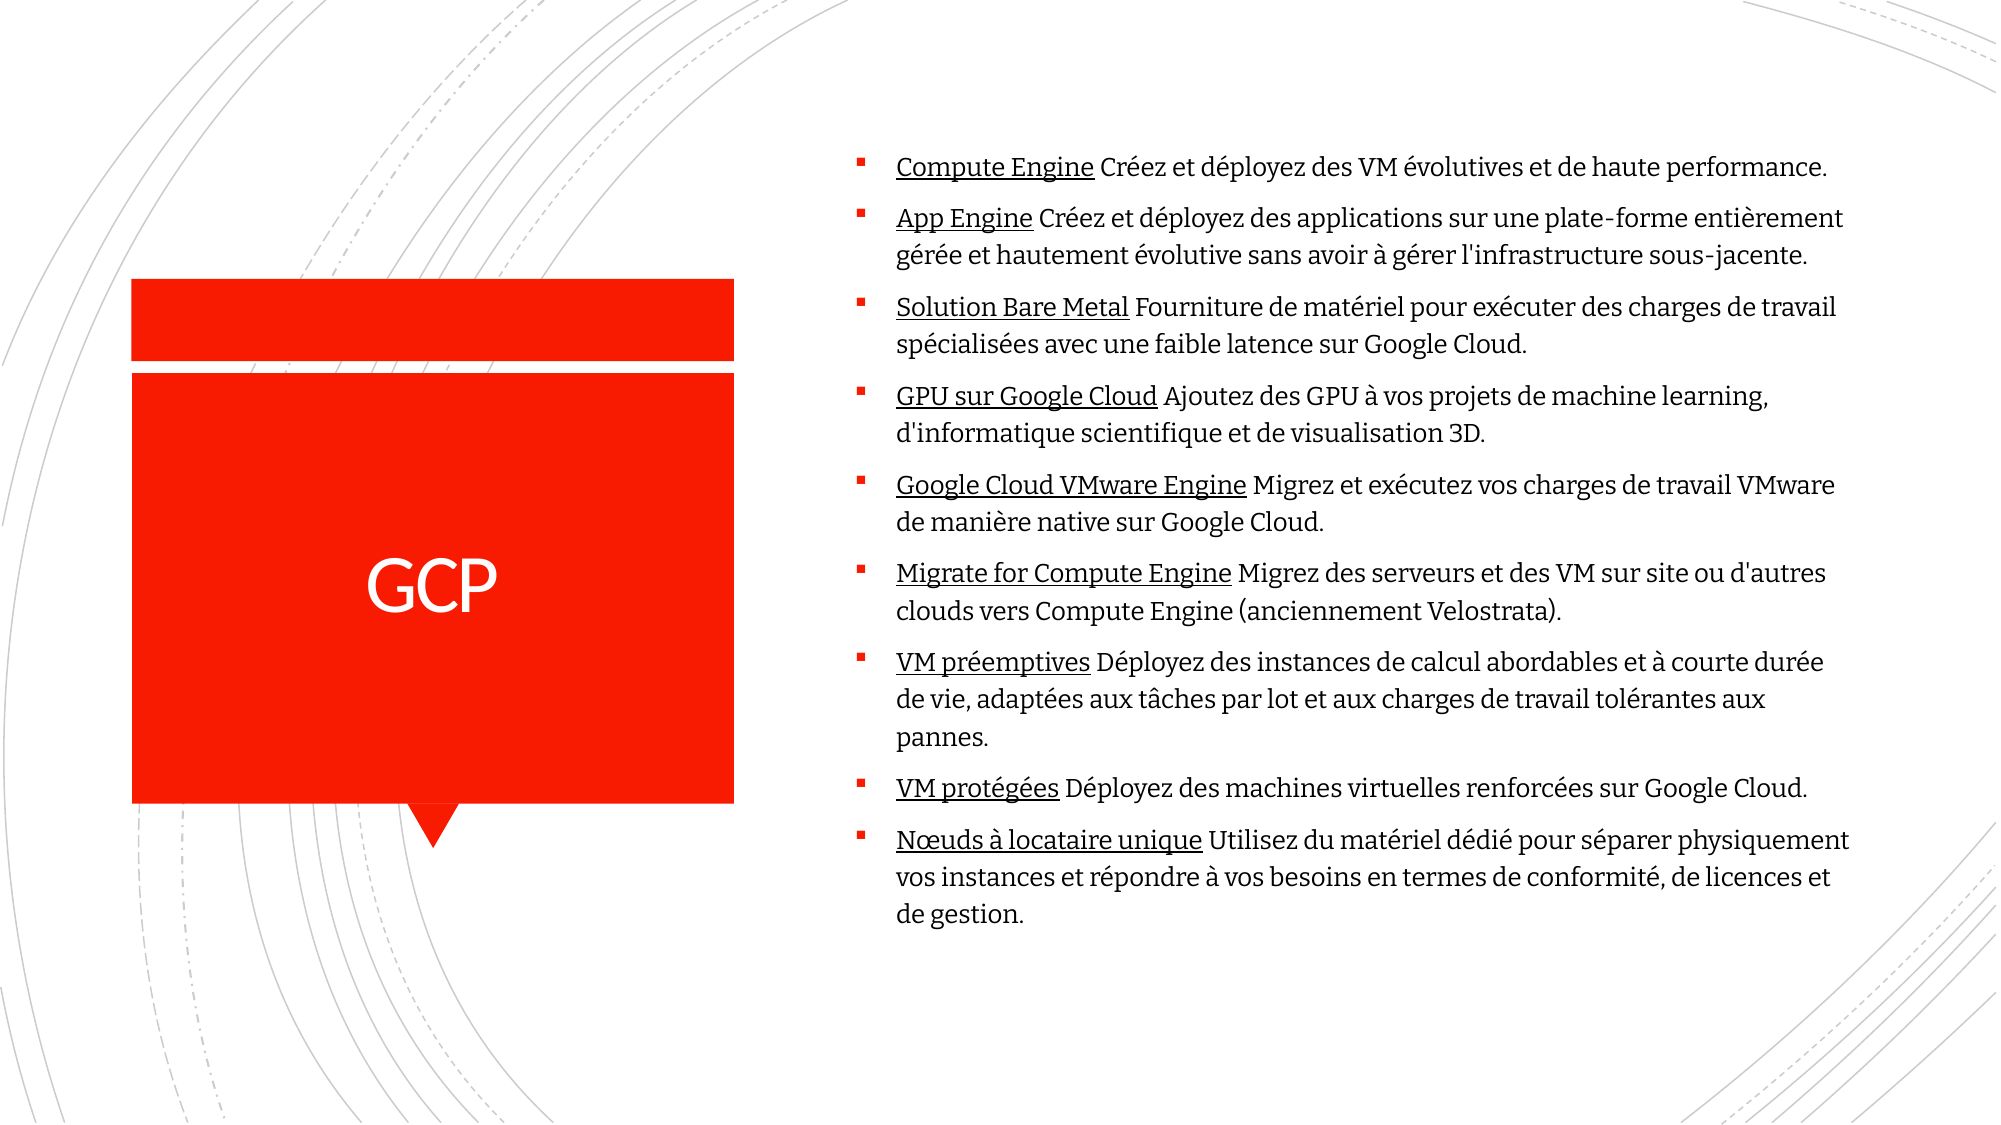

Compute Engine Créez et déployez des VM évolutives et de haute performance.
App Engine Créez et déployez des applications sur une plate-forme entièrement gérée et hautement évolutive sans avoir à gérer l'infrastructure sous-jacente.
Solution Bare Metal Fourniture de matériel pour exécuter des charges de travail spécialisées avec une faible latence sur Google Cloud.
GPU sur Google Cloud Ajoutez des GPU à vos projets de machine learning, d'informatique scientifique et de visualisation 3D.
Google Cloud VMware Engine Migrez et exécutez vos charges de travail VMware de manière native sur Google Cloud.
Migrate for Compute Engine Migrez des serveurs et des VM sur site ou d'autres clouds vers Compute Engine (anciennement Velostrata).
VM préemptives Déployez des instances de calcul abordables et à courte durée de vie, adaptées aux tâches par lot et aux charges de travail tolérantes aux pannes.
VM protégées Déployez des machines virtuelles renforcées sur Google Cloud.
Nœuds à locataire unique Utilisez du matériel dédié pour séparer physiquement vos instances et répondre à vos besoins en termes de conformité, de licences et de gestion.

# GCP